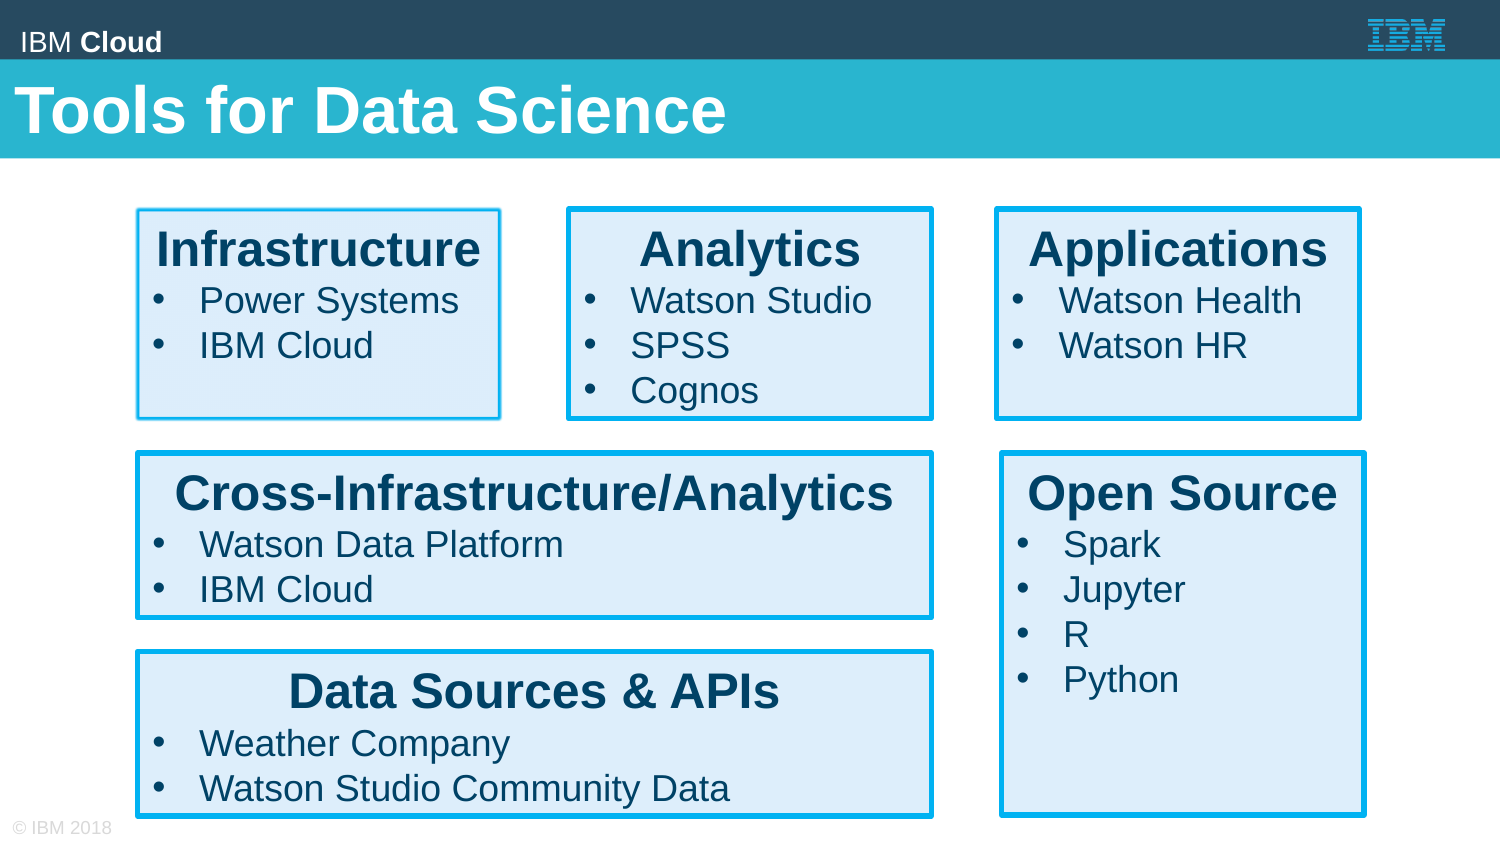

Tools for Data Science
Infrastructure
Power Systems
IBM Cloud

Analytics
Watson Studio
SPSS
Cognos
Applications
Watson Health
Watson HR

Cross-Infrastructure/Analytics
Watson Data Platform
IBM Cloud
Open Source
Spark
Jupyter
R
Python

Data Sources & APIs
Weather Company
Watson Studio Community Data